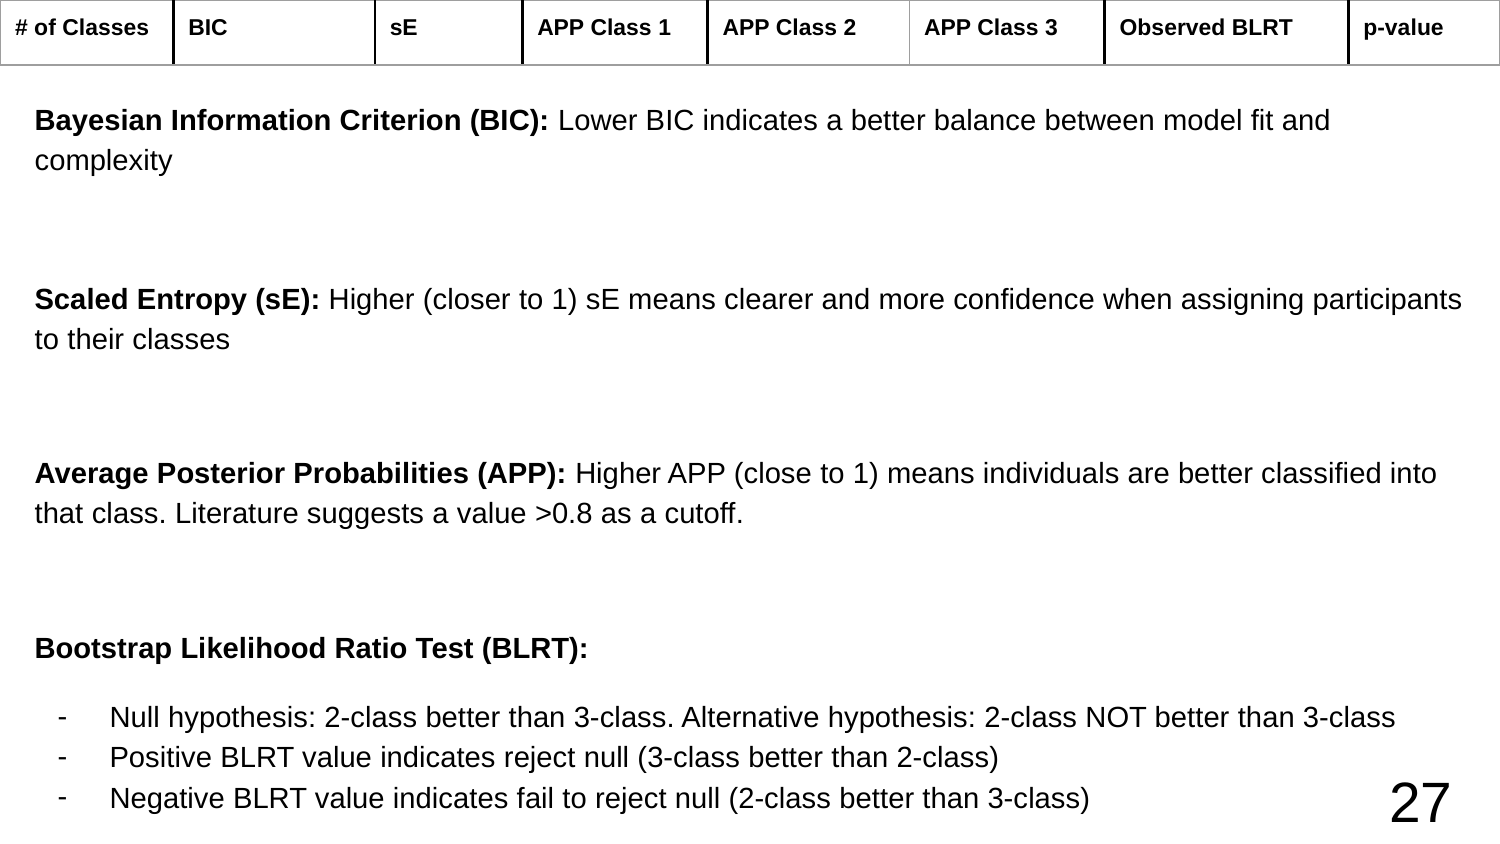

| # of Classes | BIC | sE | APP Class 1 | APP Class 2 | APP Class 3 | Observed BLRT | p-value |
| --- | --- | --- | --- | --- | --- | --- | --- |
| CDSS |  |  |  |  |  |  |  |
| 2 | 20623.48 | 0.6400 | 0.9034553 | 0.9016539 | / | 2444.239 3-class > 2-class | p < 0.002 |
| 3 | 20612.37 | 0.6909 | 0.8990282 | 0.7774365 | 0.8120851 |  |  |
| SANS |  |  |  |  |  |  |  |
| 2 | 22362.26 | 0.5390 | 0.8240607 | 0.8765274 | / | -61.2329 2-class > 3-class | p = 0.962 |
| 3 | 22368.25 | 0.4734 | 0.6720170 | 0.8118333 | 0.7178472 |  |  |
| LV1 |  |  |  |  |  |  |  |
| 2 | 17897.61 | 0.6571 | 0.9033564 | 0.9197520 | / | 2466.301 3-class > 2-class | p < 0.002 |
| 3 | 17896.63 | 0.7487 | 0.8648044 | 0.9096705 | 0.8608580 |  |  |
| SOFAS |  |  |  |  |  |  |  |
| 2 | 9430.636 | 0.6047 | 0.8659344 | 0.8910901 | / | 321.2414 3-class > 2-class | p < 0.002 |
| 3 | 9453.943 | 0.4231 | 0.8394948 | 0.5420992 | 0.6711560 |  |  |

Bayesian Information Criterion (BIC): Lower BIC indicates a better balance between model fit and complexity

Scaled Entropy (sE): Higher (closer to 1) sE means clearer and more confidence when assigning participants to their classes

Average Posterior Probabilities (APP): Higher APP (close to 1) means individuals are better classified into that class. Literature suggests a value >0.8 as a cutoff.

Bootstrap Likelihood Ratio Test (BLRT):
Null hypothesis: 2-class better than 3-class. Alternative hypothesis: 2-class NOT better than 3-class
Positive BLRT value indicates reject null (3-class better than 2-class)
Negative BLRT value indicates fail to reject null (2-class better than 3-class)
27